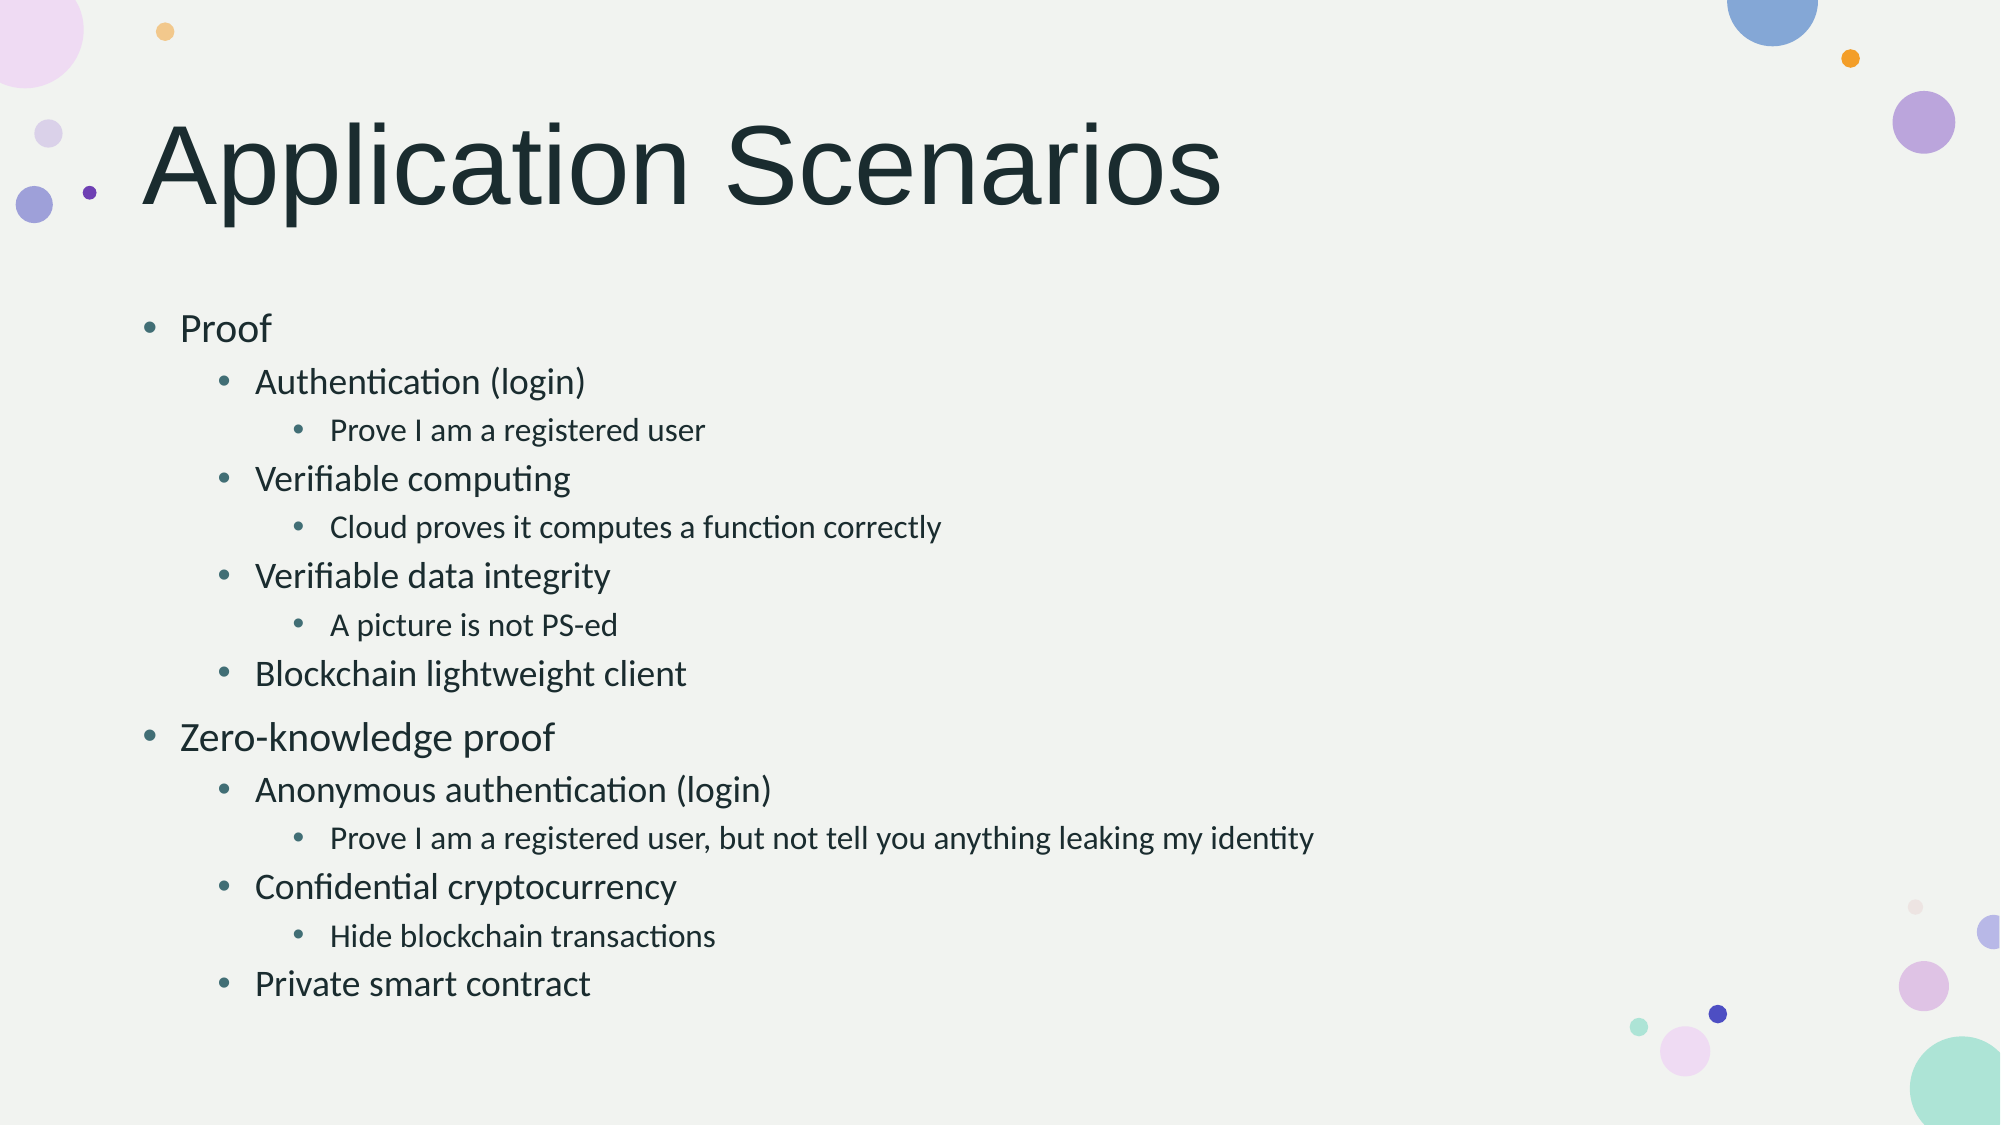

# Application Scenarios
Proof
Authentication (login)
Prove I am a registered user
Verifiable computing
Cloud proves it computes a function correctly
Verifiable data integrity
A picture is not PS-ed
Blockchain lightweight client
Zero-knowledge proof
Anonymous authentication (login)
Prove I am a registered user, but not tell you anything leaking my identity
Confidential cryptocurrency
Hide blockchain transactions
Private smart contract